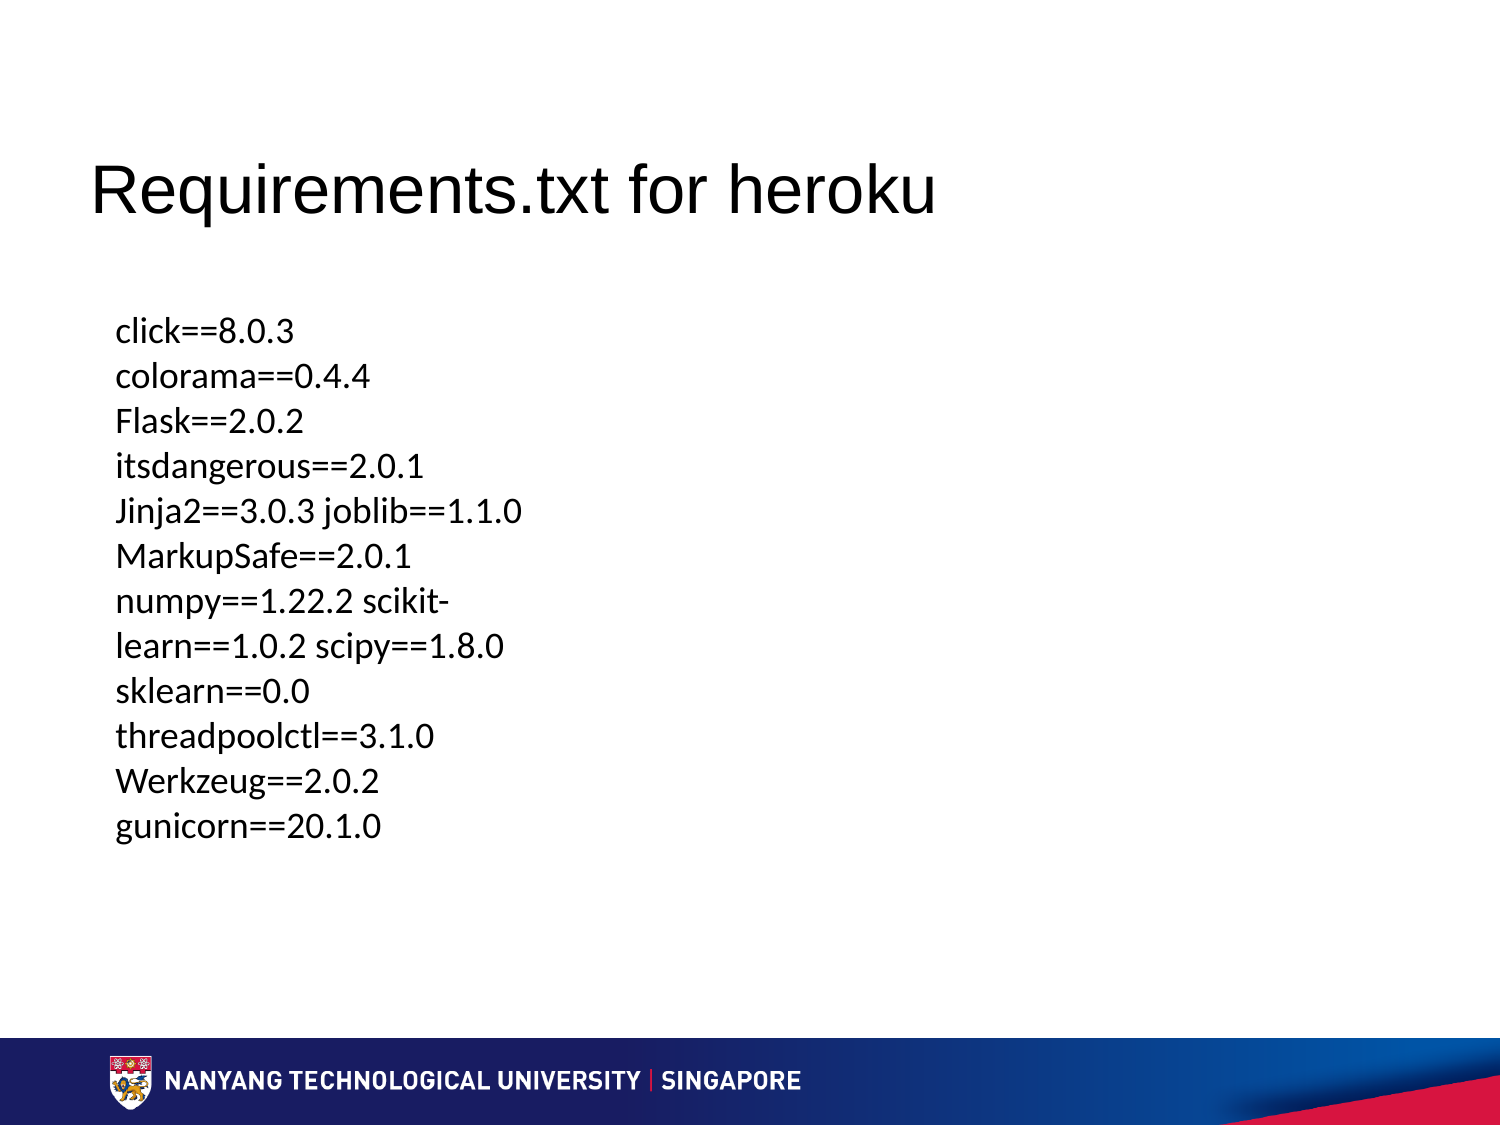

# Requirements.txt for heroku
click==8.0.3 colorama==0.4.4 Flask==2.0.2 itsdangerous==2.0.1 Jinja2==3.0.3 joblib==1.1.0 MarkupSafe==2.0.1 numpy==1.22.2 scikit-learn==1.0.2 scipy==1.8.0 sklearn==0.0 threadpoolctl==3.1.0 Werkzeug==2.0.2 gunicorn==20.1.0